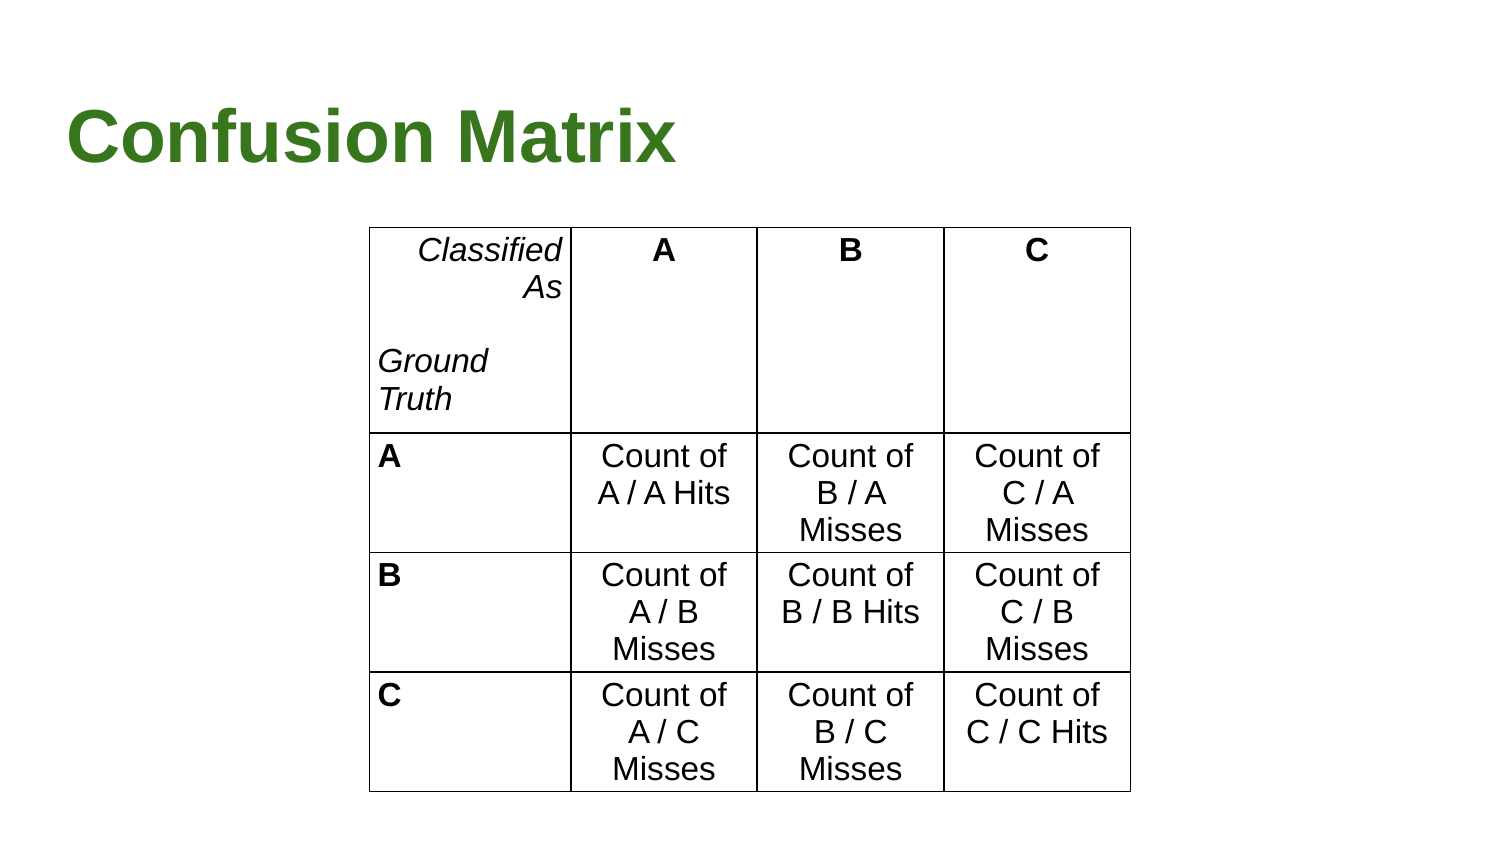

# Confusion Matrix

| Classified As Ground Truth | A | B | C |
| --- | --- | --- | --- |
| A | Count of A / A Hits | Count of B / A Misses | Count of C / A Misses |
| B | Count of A / B Misses | Count of B / B Hits | Count of C / B Misses |
| C | Count of A / C Misses | Count of B / C Misses | Count of C / C Hits |